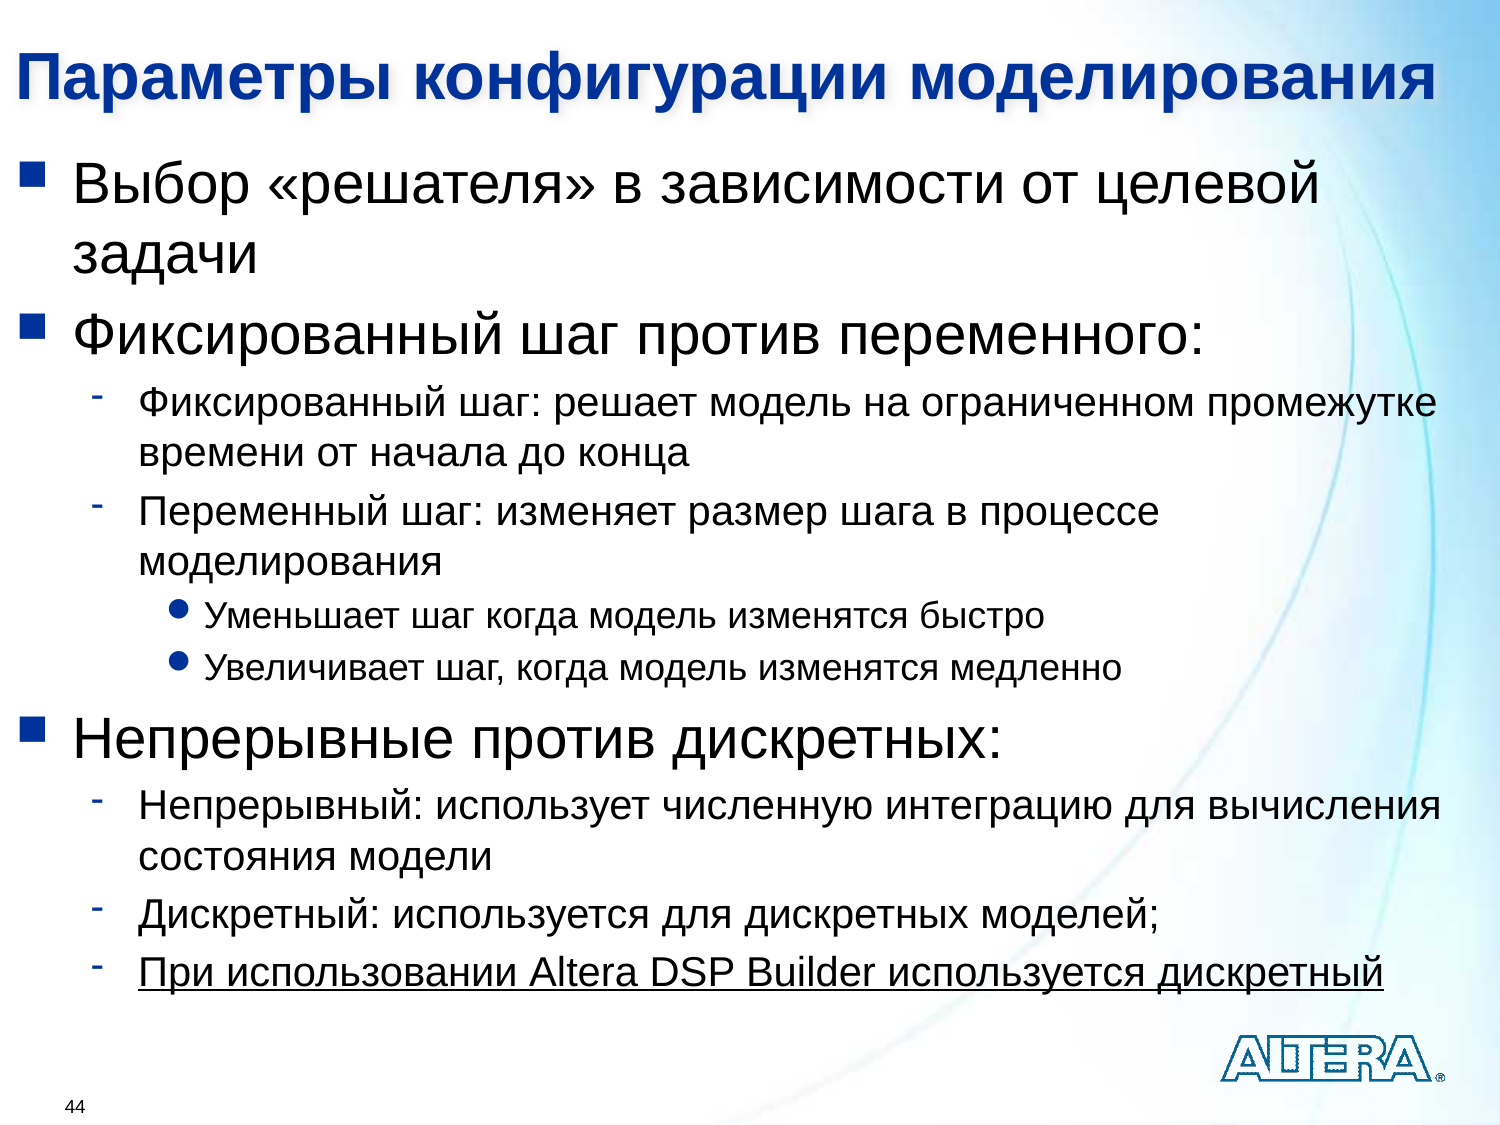

# Параметры конфигурации моделирования
Выбор «решателя» в зависимости от целевой задачи
Фиксированный шаг против переменного:
Фиксированный шаг: решает модель на ограниченном промежутке времени от начала до конца
Переменный шаг: изменяет размер шага в процессе моделирования
Уменьшает шаг когда модель изменятся быстро
Увеличивает шаг, когда модель изменятся медленно
Непрерывные против дискретных:
Непрерывный: использует численную интеграцию для вычисления состояния модели
Дискретный: используется для дискретных моделей;
При использовании Altera DSP Builder используется дискретный